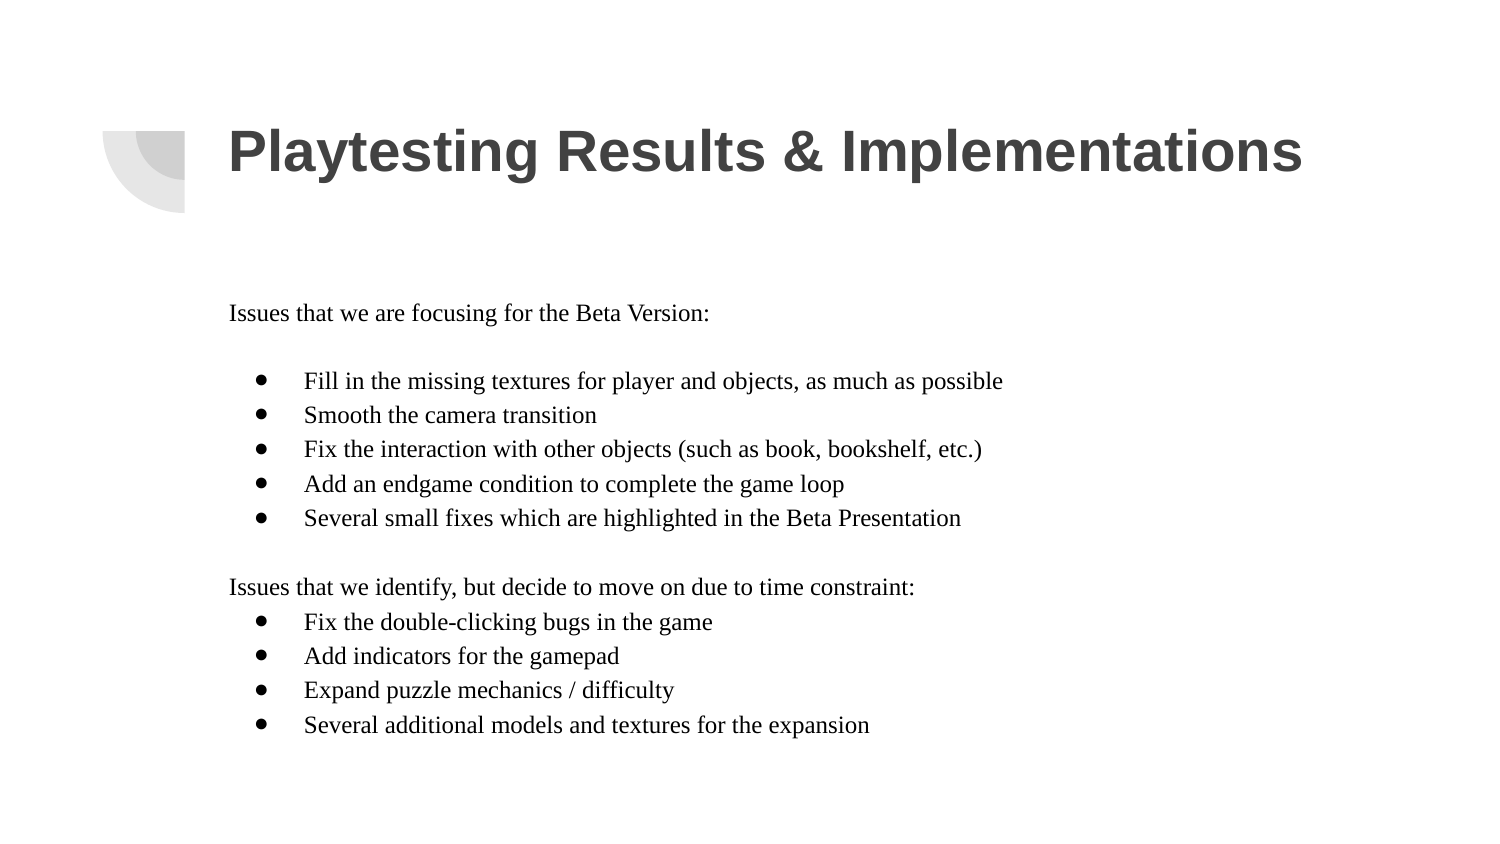

# Playtesting Results & Implementations
Issues that we are focusing for the Beta Version:
Fill in the missing textures for player and objects, as much as possible
Smooth the camera transition
Fix the interaction with other objects (such as book, bookshelf, etc.)
Add an endgame condition to complete the game loop
Several small fixes which are highlighted in the Beta Presentation

Issues that we identify, but decide to move on due to time constraint:
Fix the double-clicking bugs in the game
Add indicators for the gamepad
Expand puzzle mechanics / difficulty
Several additional models and textures for the expansion